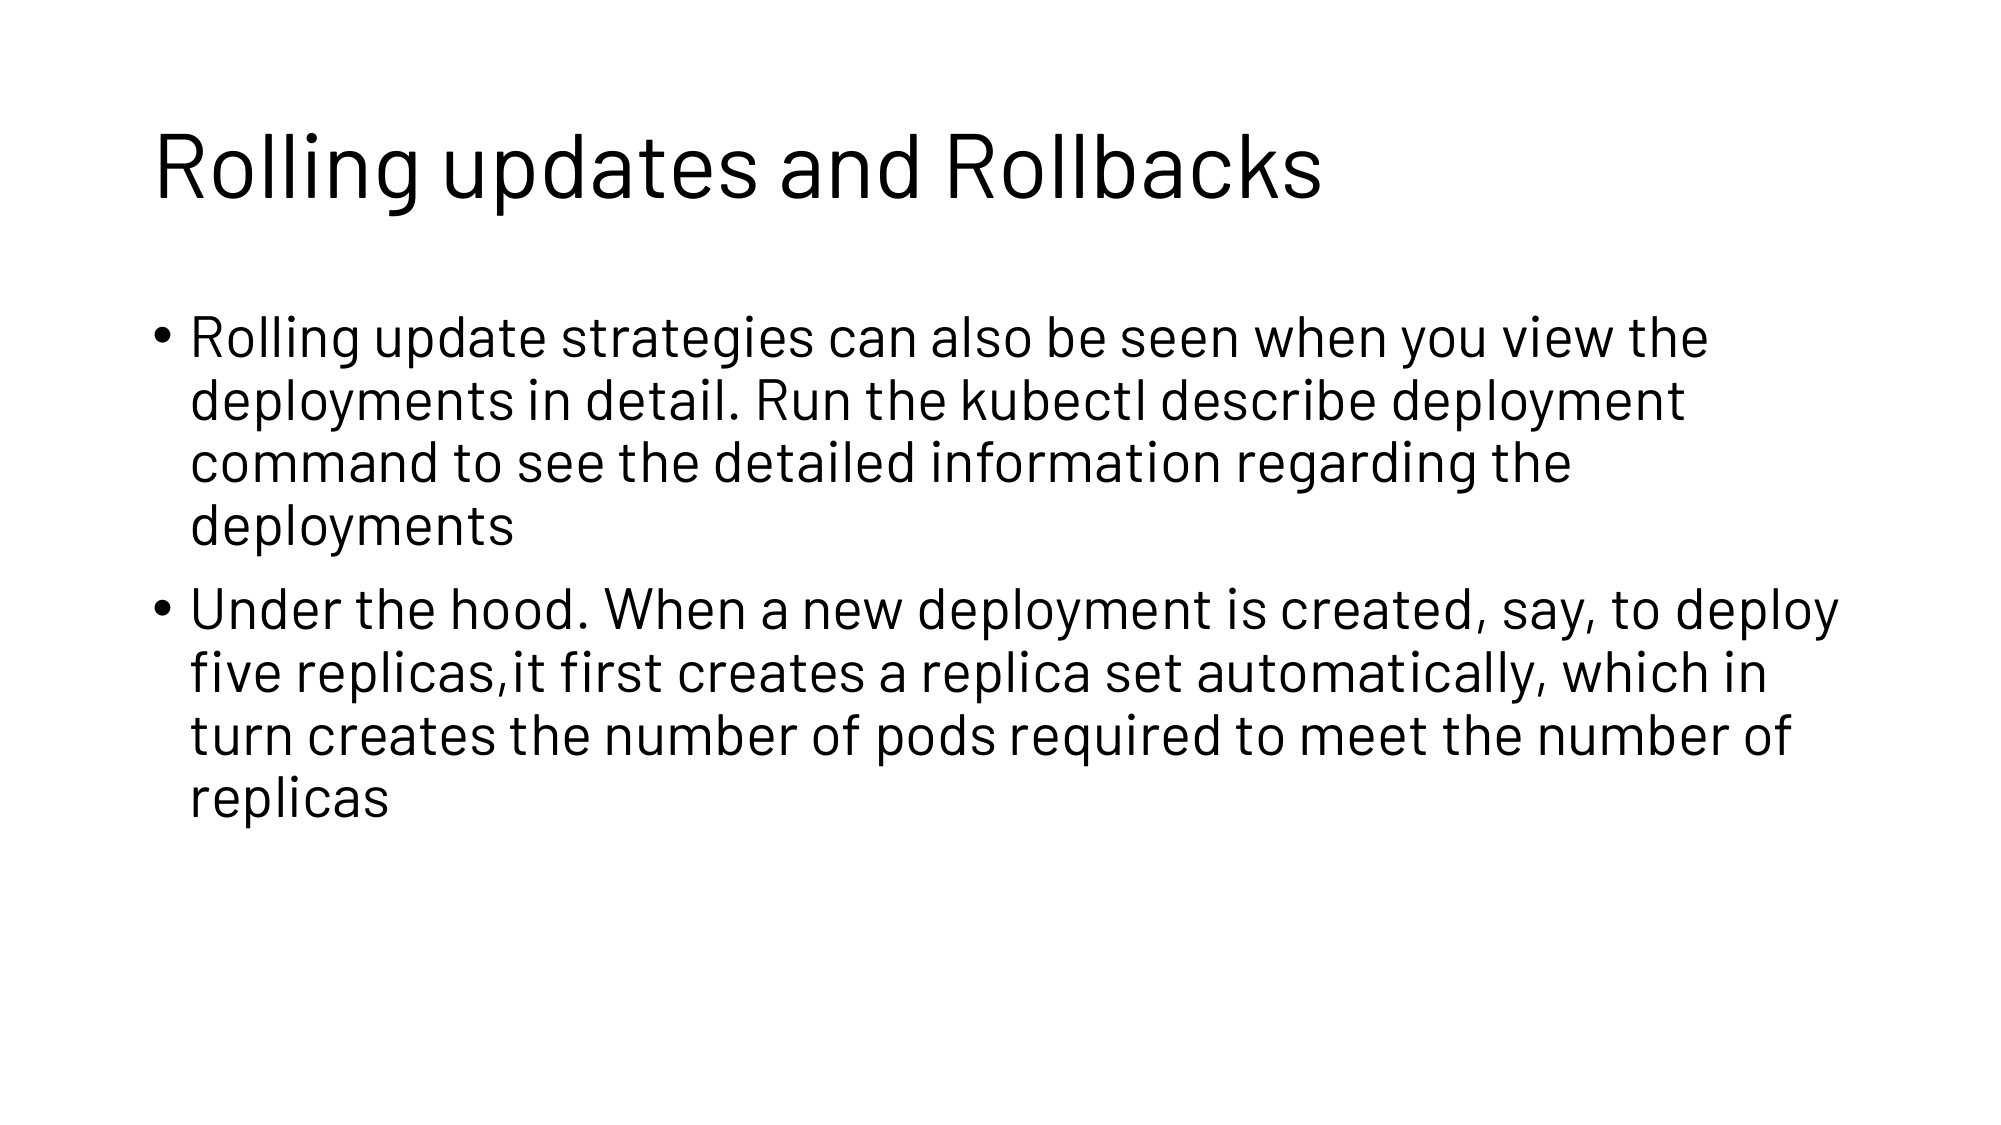

# Rolling updates and Rollbacks
Rolling update strategies can also be seen when you view the deployments in detail. Run the kubectl describe deployment command to see the detailed information regarding the deployments
Under the hood. When a new deployment is created, say, to deploy five replicas,it first creates a replica set automatically, which in turn creates the number of pods required to meet the number of replicas